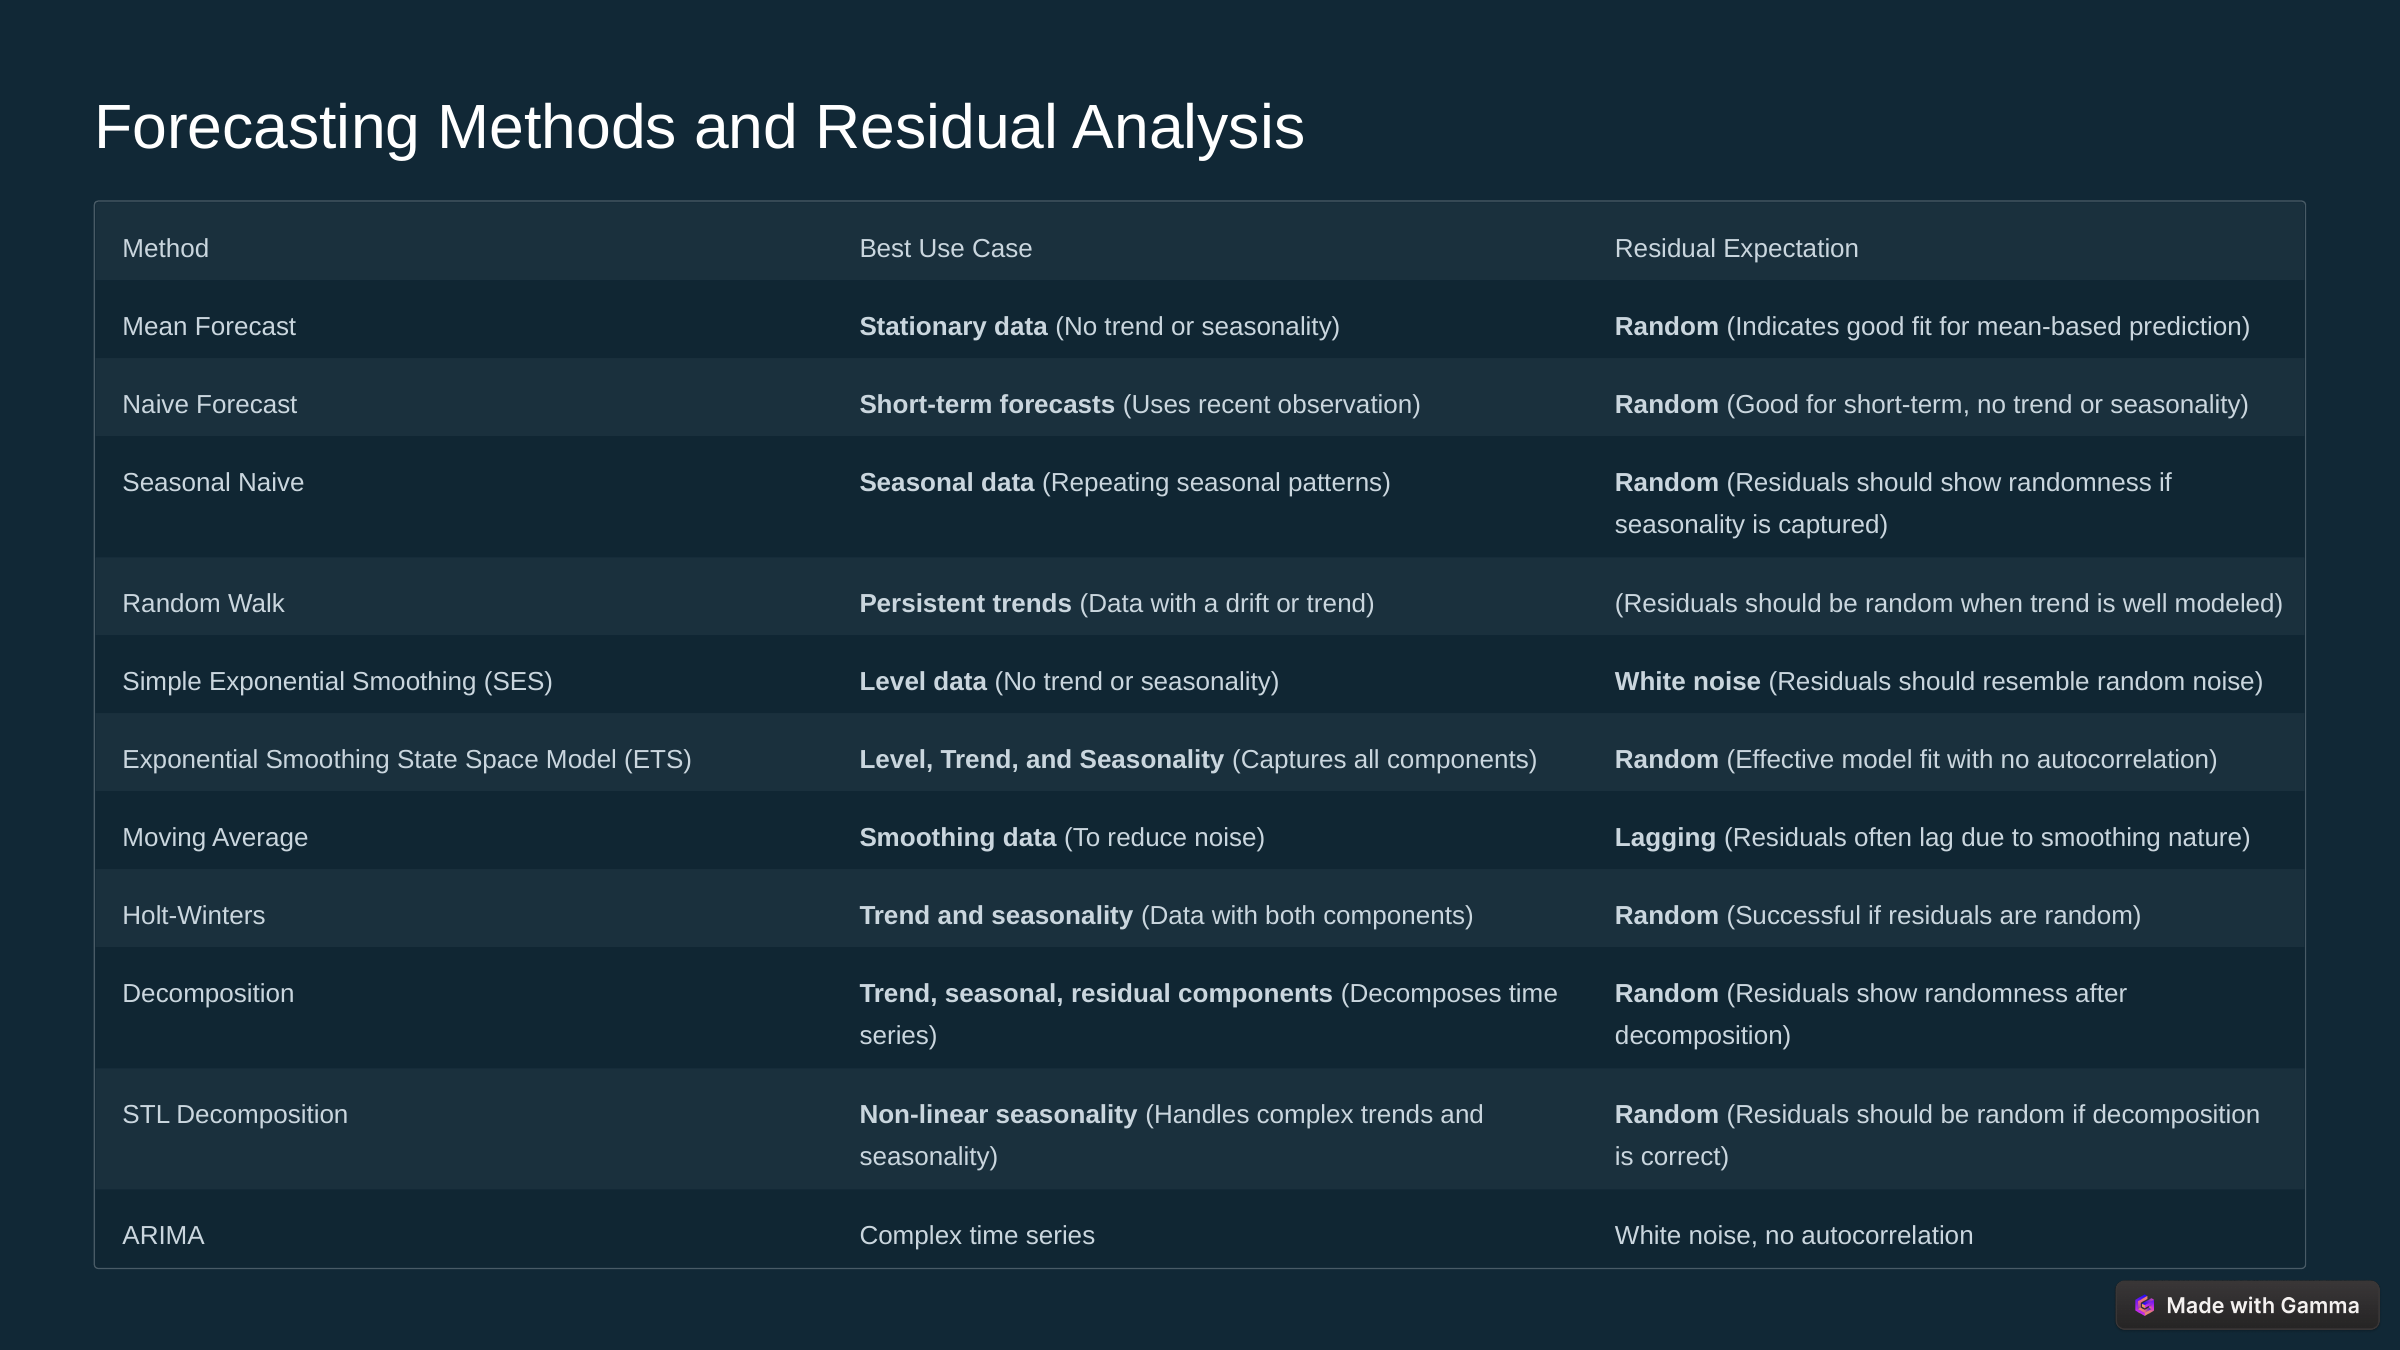

Forecasting Methods and Residual Analysis

Method
Best Use Case
Residual Expectation

Mean Forecast
Stationary data (No trend or seasonality)
Random (Indicates good fit for mean-based prediction)

Naive Forecast
Short-term forecasts (Uses recent observation)
Random (Good for short-term, no trend or seasonality)

Seasonal Naive
Seasonal data (Repeating seasonal patterns)
Random (Residuals should show randomness if seasonality is captured)

Random Walk
Persistent trends (Data with a drift or trend)
(Residuals should be random when trend is well modeled)

Simple Exponential Smoothing (SES)
Level data (No trend or seasonality)
White noise (Residuals should resemble random noise)

Exponential Smoothing State Space Model (ETS)
Level, Trend, and Seasonality (Captures all components)
Random (Effective model fit with no autocorrelation)

Moving Average
Smoothing data (To reduce noise)
Lagging (Residuals often lag due to smoothing nature)

Holt-Winters
Trend and seasonality (Data with both components)
Random (Successful if residuals are random)

Decomposition
Trend, seasonal, residual components (Decomposes time series)
Random (Residuals show randomness after decomposition)

STL Decomposition
Non-linear seasonality (Handles complex trends and seasonality)
Random (Residuals should be random if decomposition is correct)

ARIMA
Complex time series
White noise, no autocorrelation